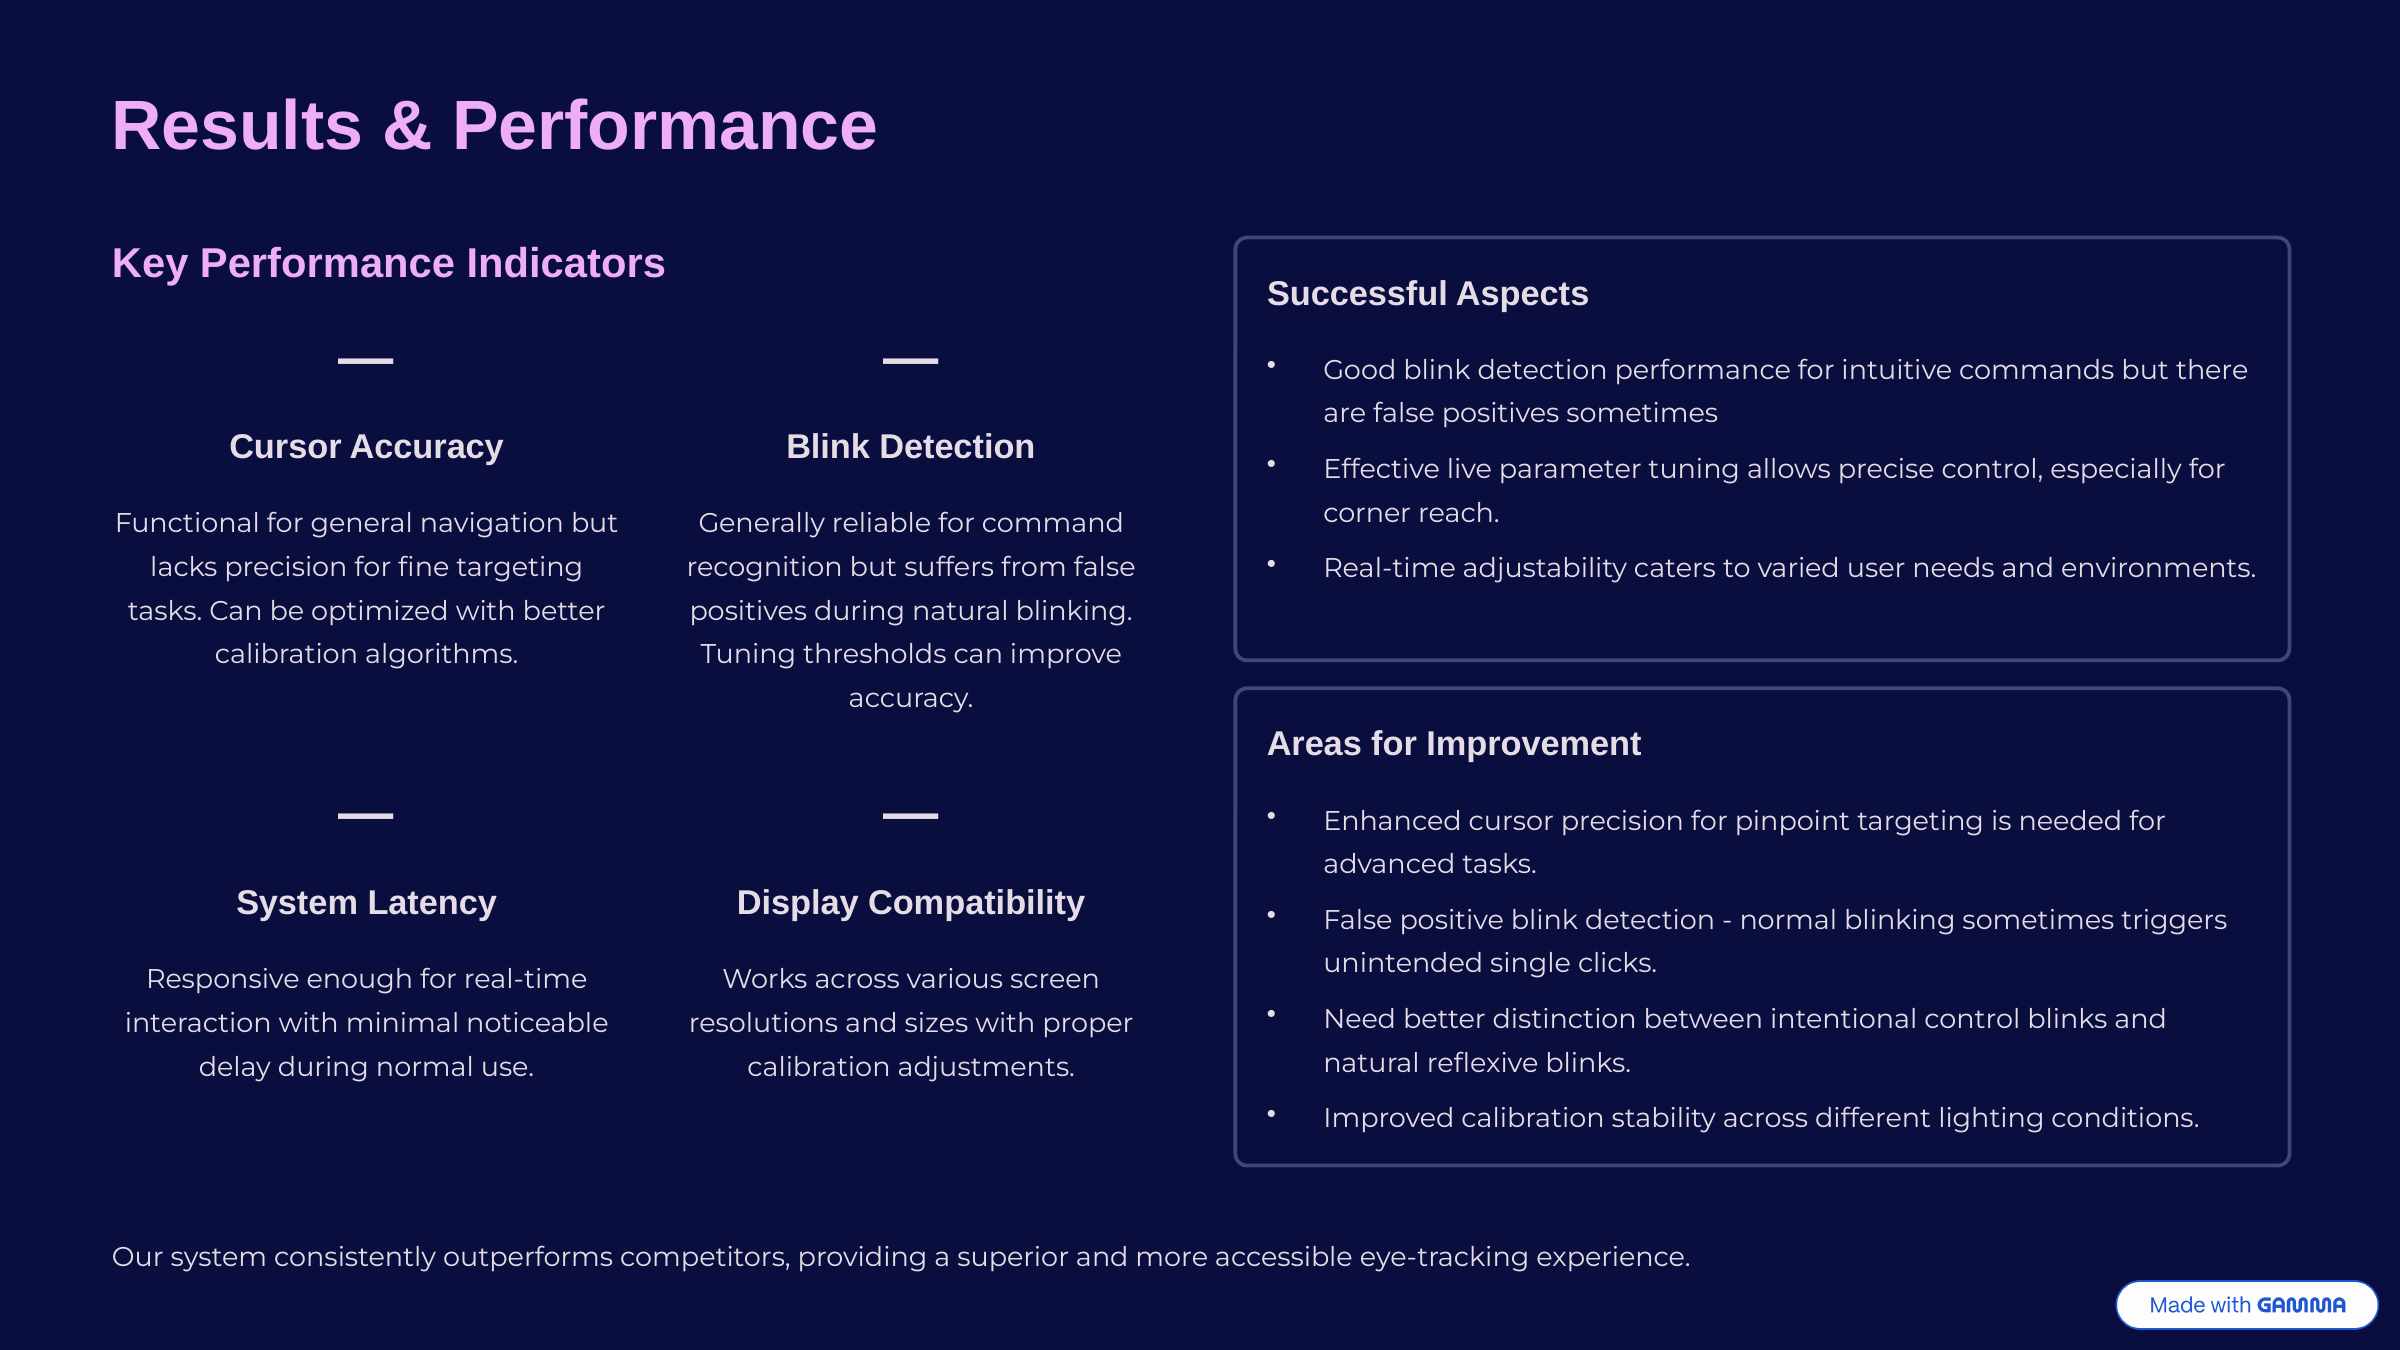

Results & Performance
Key Performance Indicators

Successful Aspects
—
—
Good blink detection performance for intuitive commands but there are false positives sometimes
Cursor Accuracy
Blink Detection
Effective live parameter tuning allows precise control, especially for corner reach.
Functional for general navigation but lacks precision for fine targeting tasks. Can be optimized with better calibration algorithms.
Generally reliable for command recognition but suffers from false positives during natural blinking. Tuning thresholds can improve accuracy.
Real-time adjustability caters to varied user needs and environments.

Areas for Improvement
—
—
Enhanced cursor precision for pinpoint targeting is needed for advanced tasks.
System Latency
Display Compatibility
False positive blink detection - normal blinking sometimes triggers unintended single clicks.
Responsive enough for real-time interaction with minimal noticeable delay during normal use.
Works across various screen resolutions and sizes with proper calibration adjustments.
Need better distinction between intentional control blinks and natural reflexive blinks.
Improved calibration stability across different lighting conditions.
Our system consistently outperforms competitors, providing a superior and more accessible eye-tracking experience.